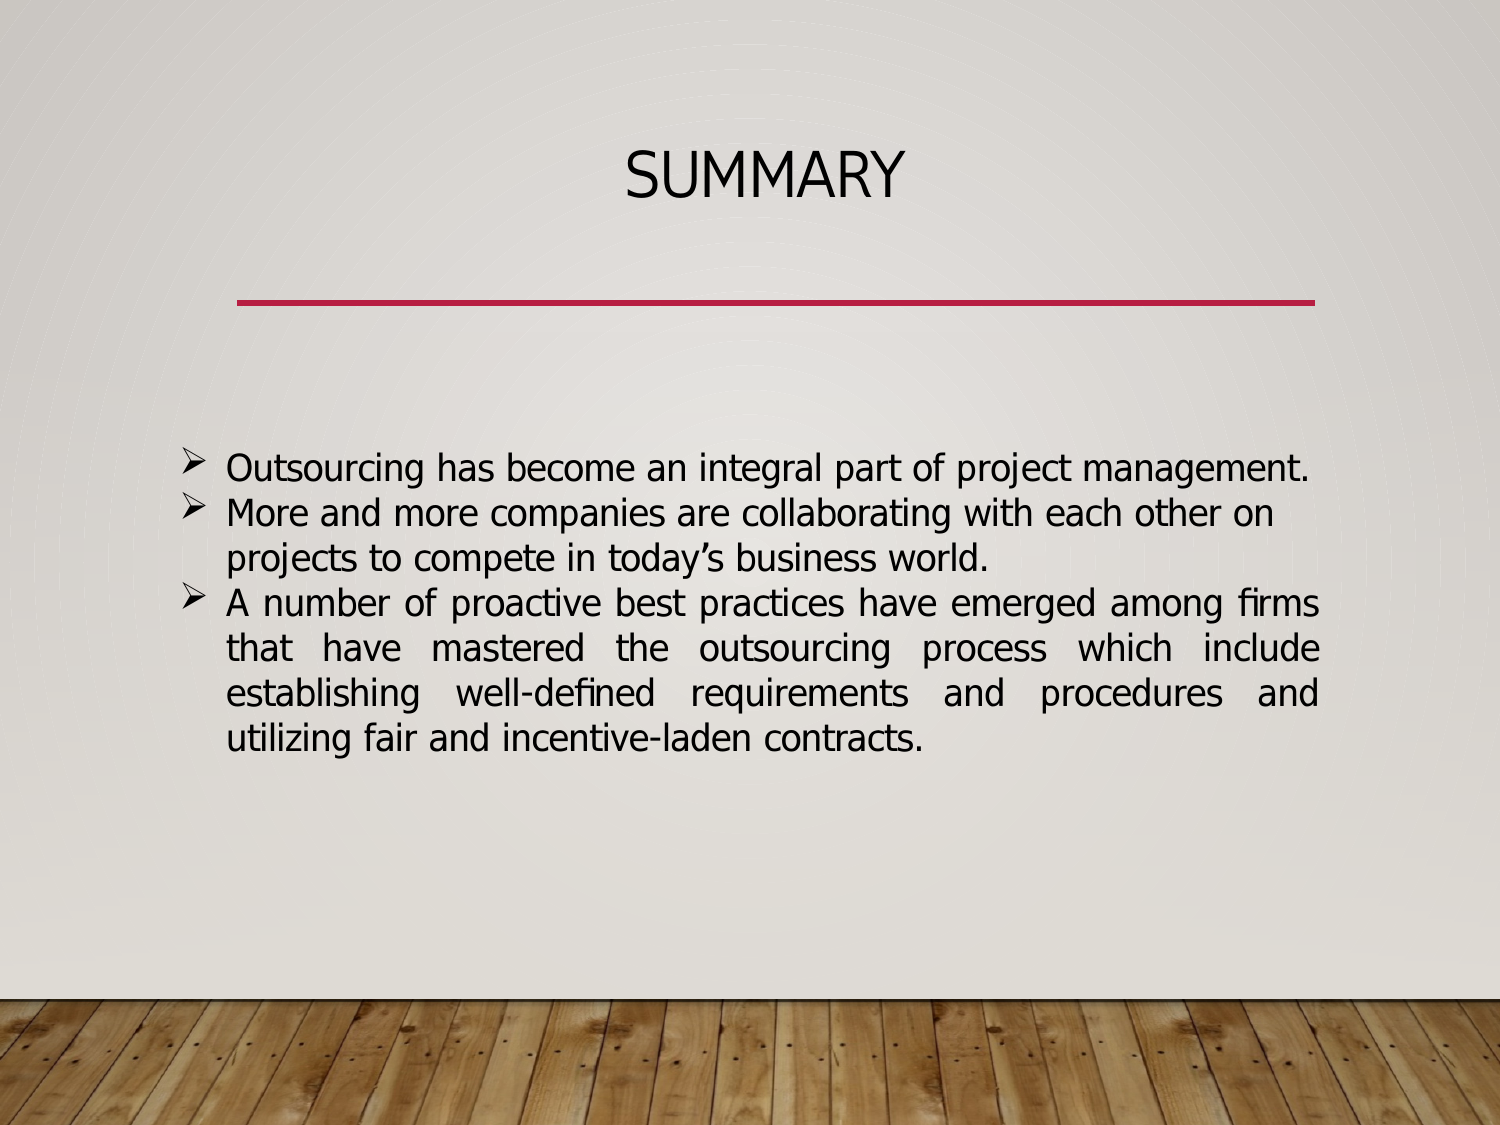

# Summary
Outsourcing has become an integral part of project management.
More and more companies are collaborating with each other on projects to compete in today’s business world.
A number of proactive best practices have emerged among firms that have mastered the outsourcing process which include establishing well-defined requirements and procedures and utilizing fair and incentive-laden contracts.